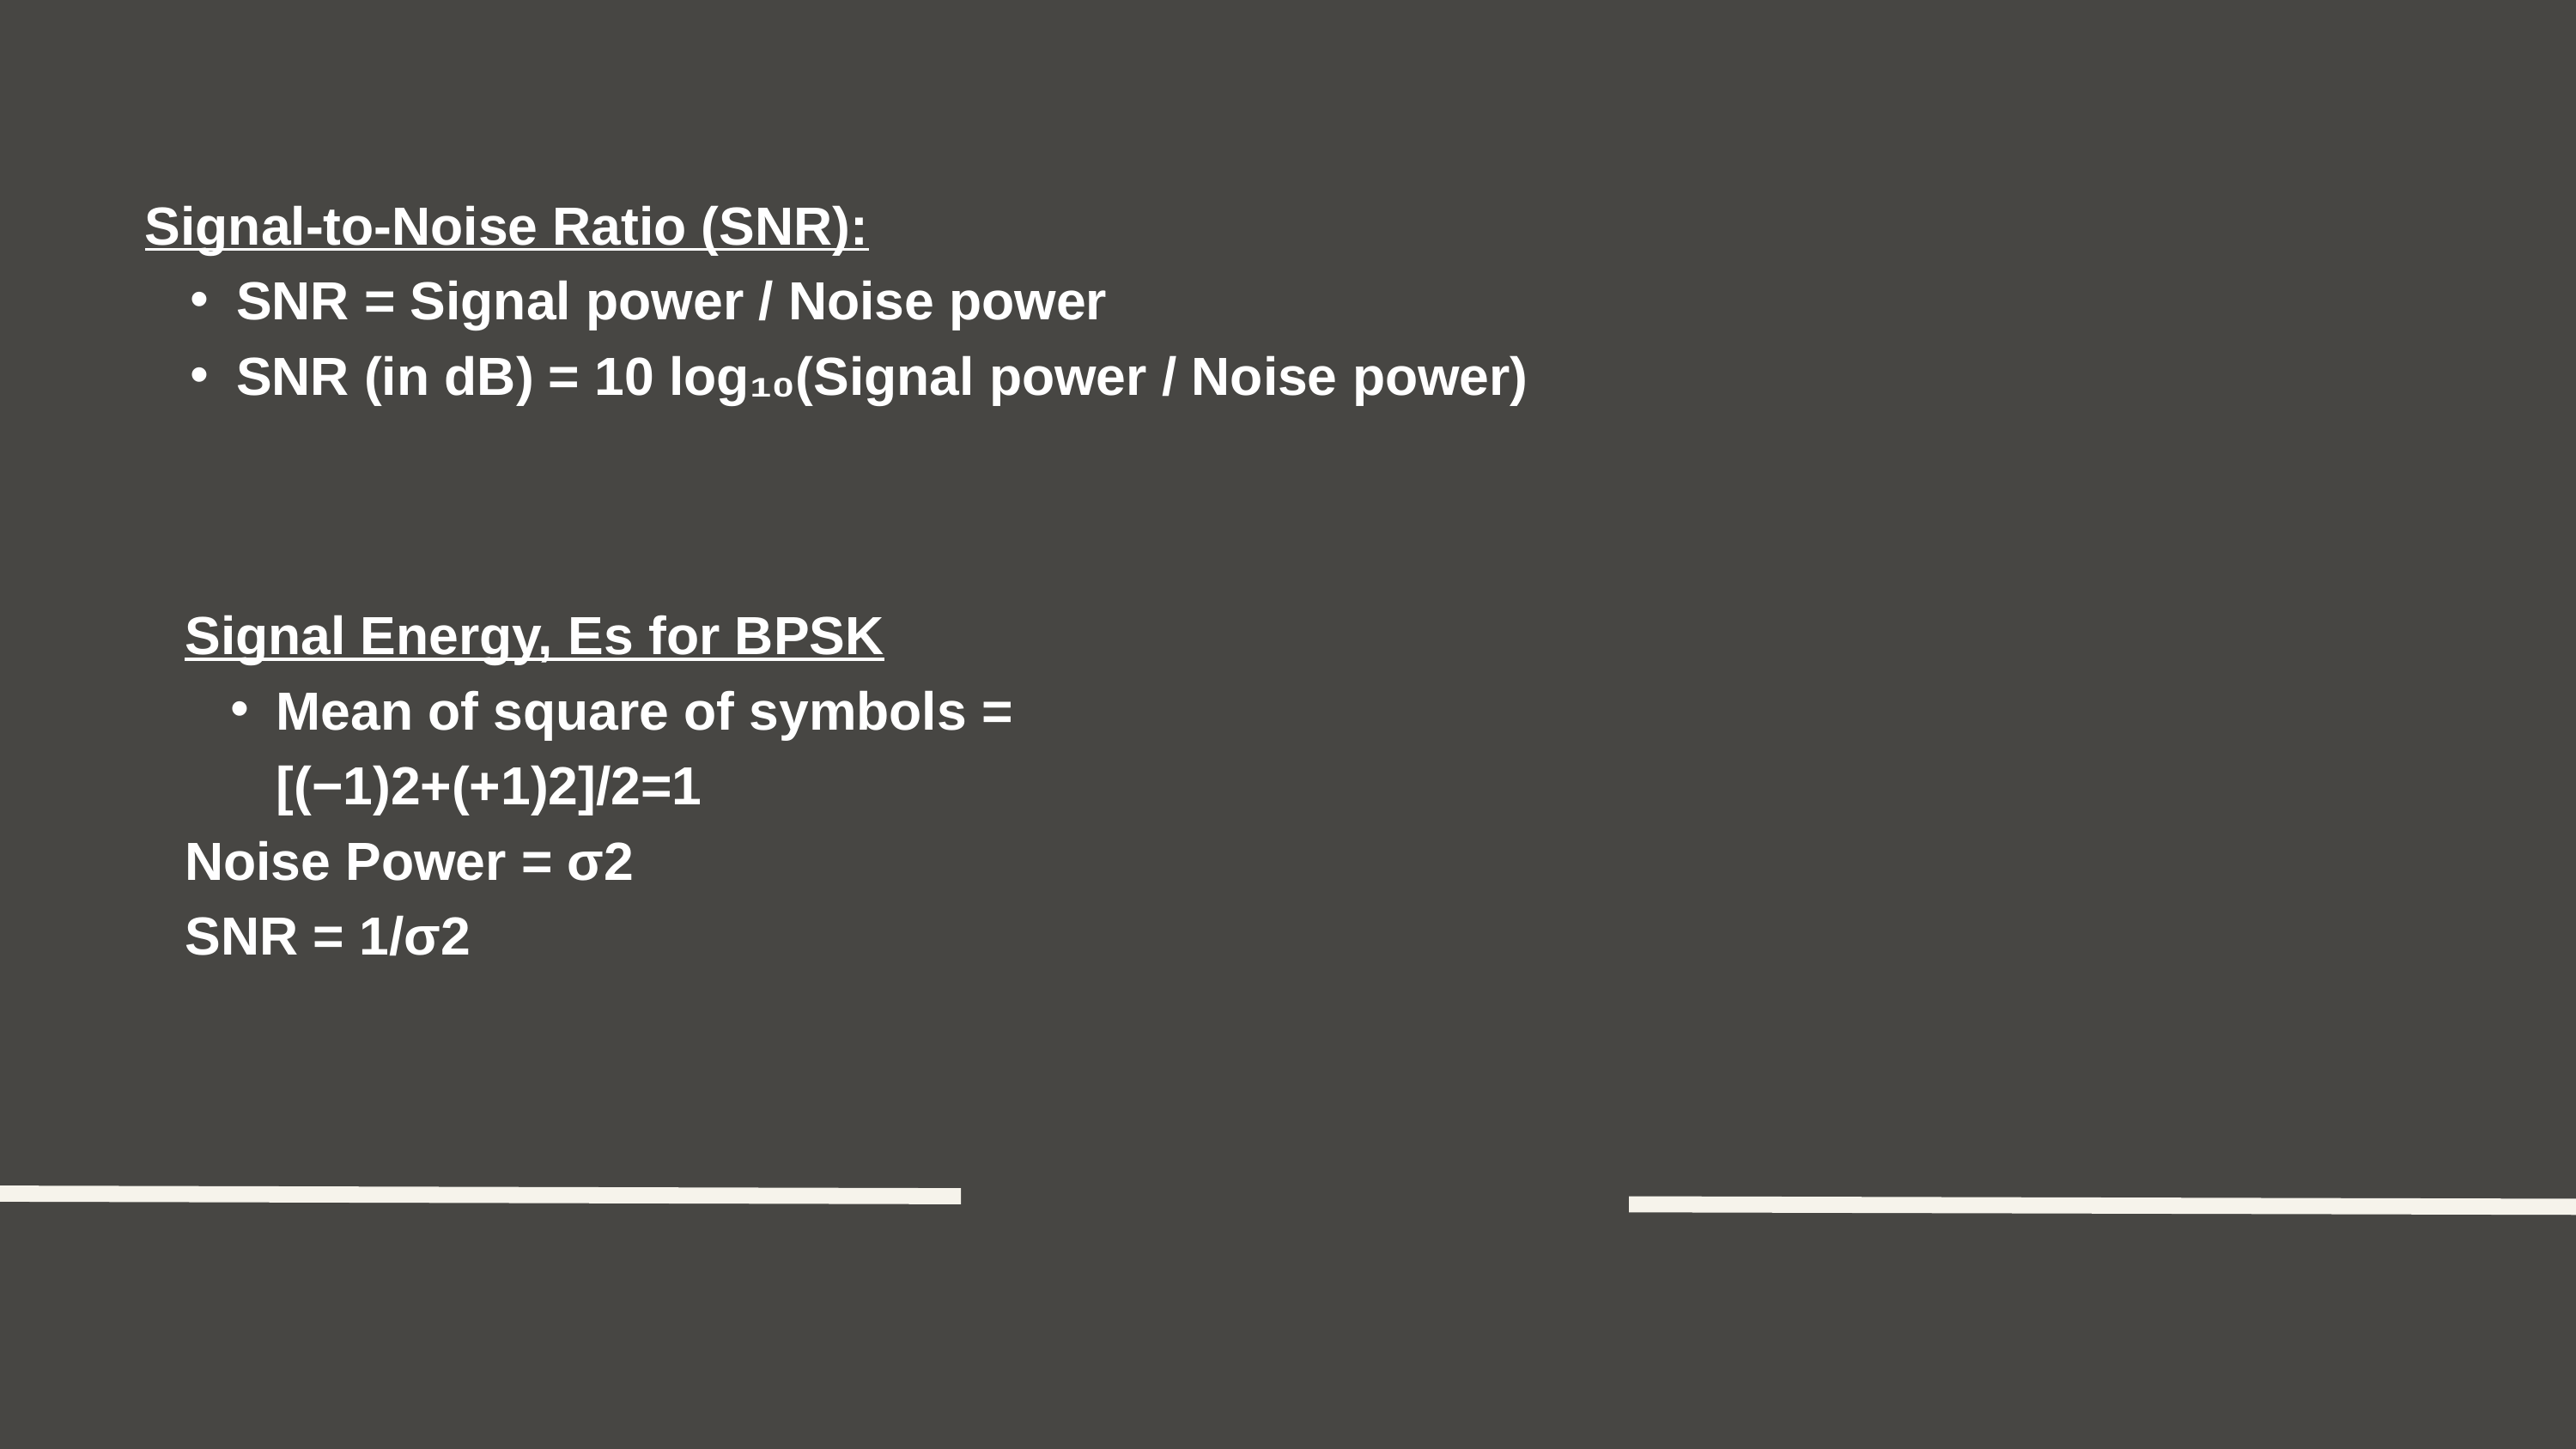

Signal-to-Noise Ratio (SNR):
SNR = Signal power / Noise power
SNR (in dB) = 10 log₁₀(Signal power / Noise power)

Signal Energy, Es​ for BPSK
Mean of square of symbols = [(−1)2+(+1)2]/2=1
Noise Power = σ2
SNR = 1/σ2